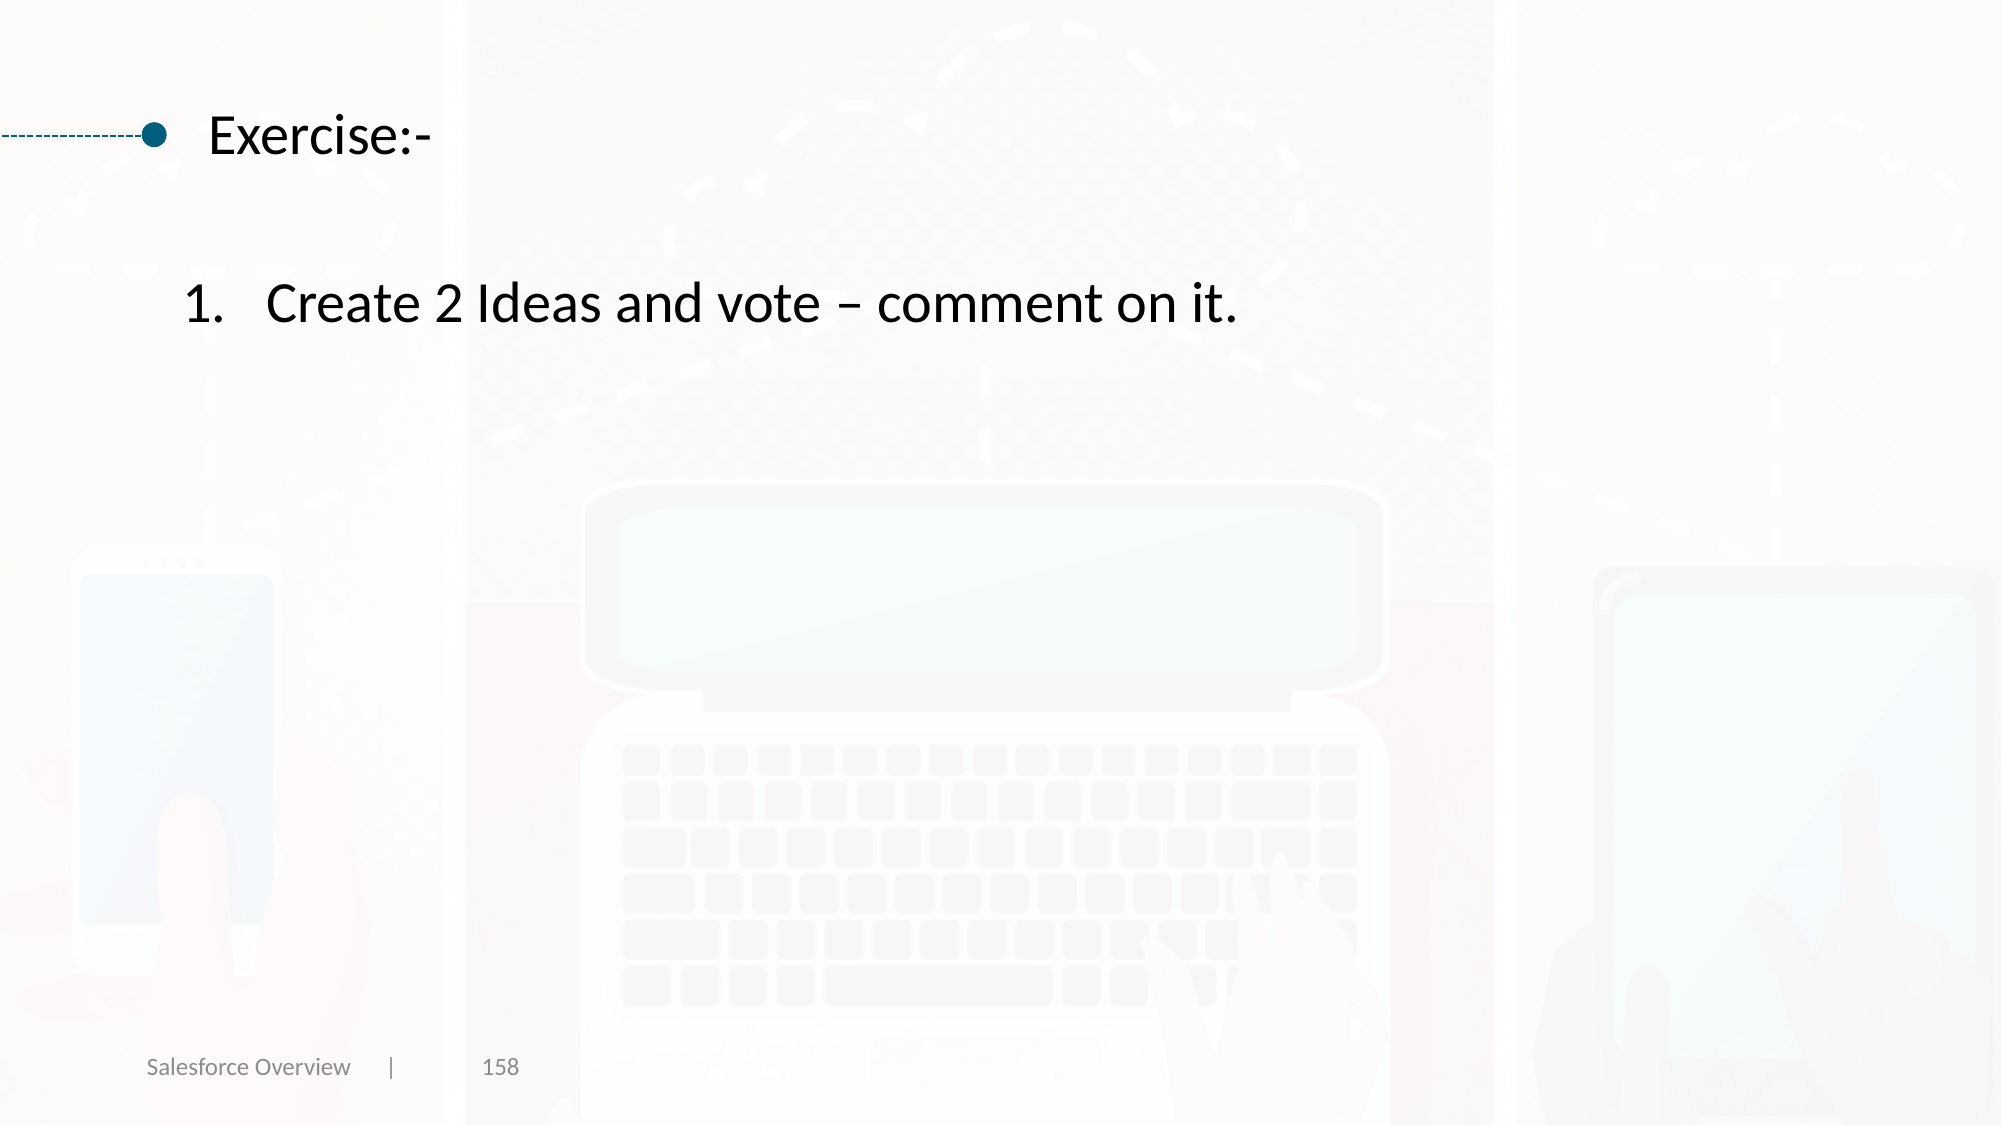

Exercise:-

Create 2 Ideas and vote – comment on it.
Salesforce Overview      |
158